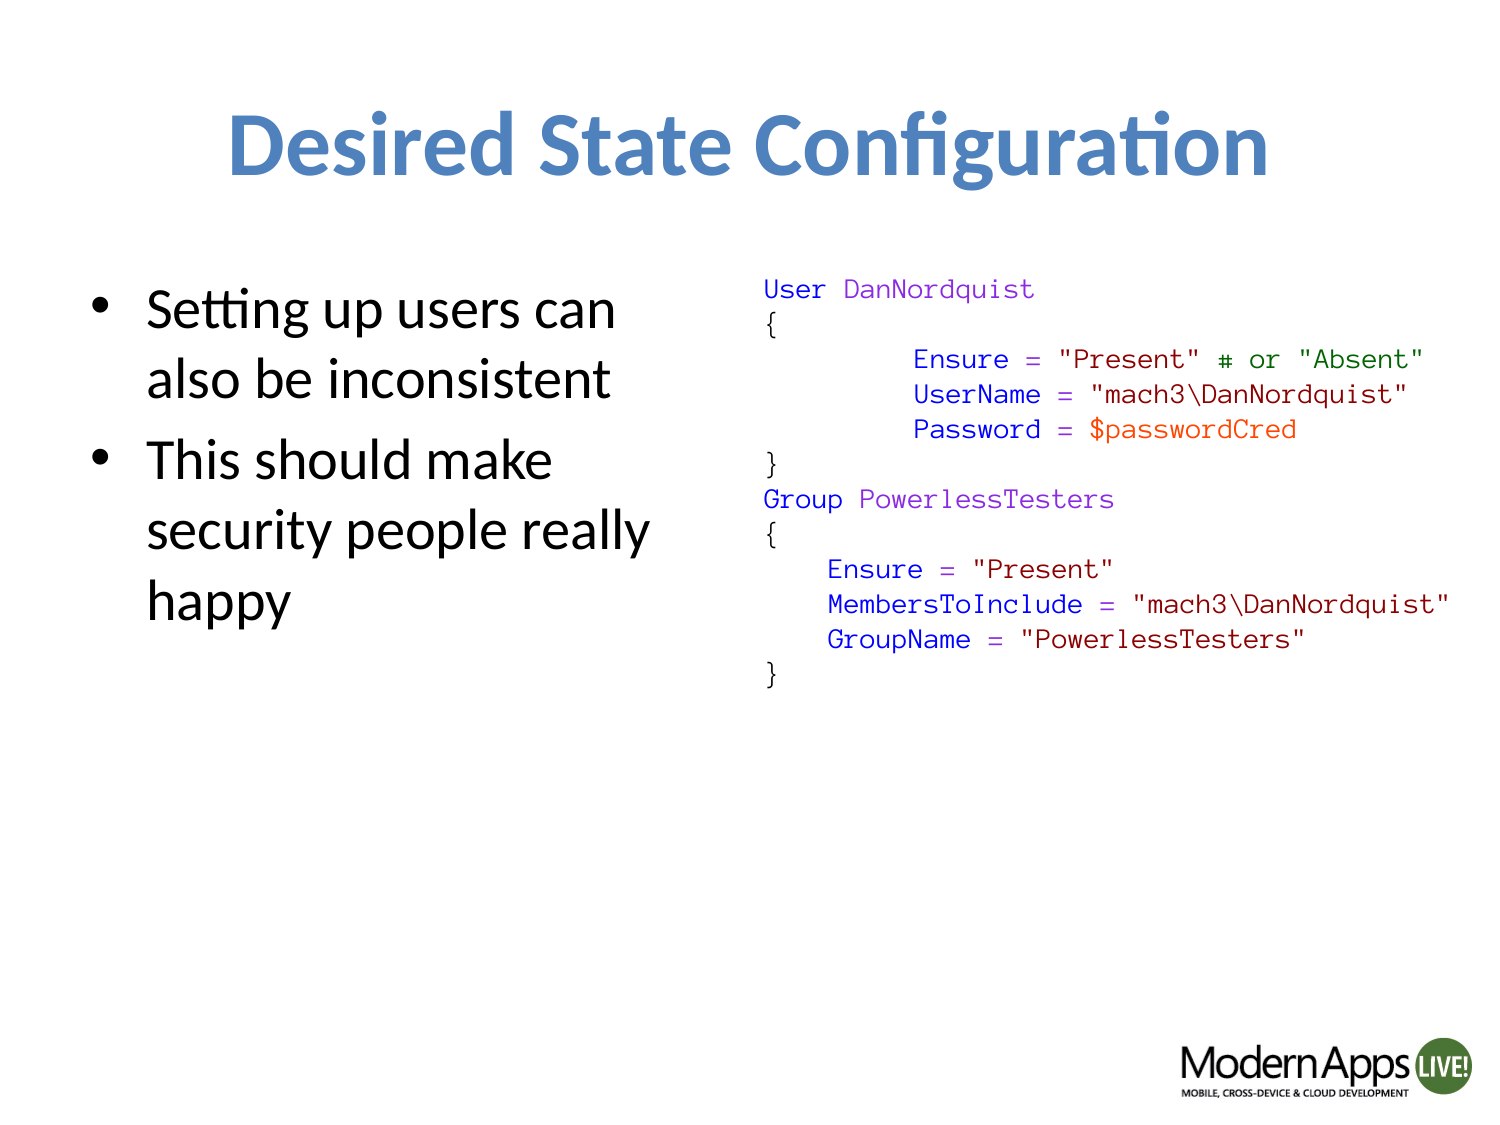

# Desired State Configuration
Setting up users can also be inconsistent
This should make security people really happy
User DanNordquist
{
	Ensure = "Present" # or "Absent"
	UserName = "mach3\DanNordquist"
	Password = $passwordCred
}
Group PowerlessTesters
{
    Ensure = "Present"
    MembersToInclude = "mach3\DanNordquist"
    GroupName = "PowerlessTesters"
}